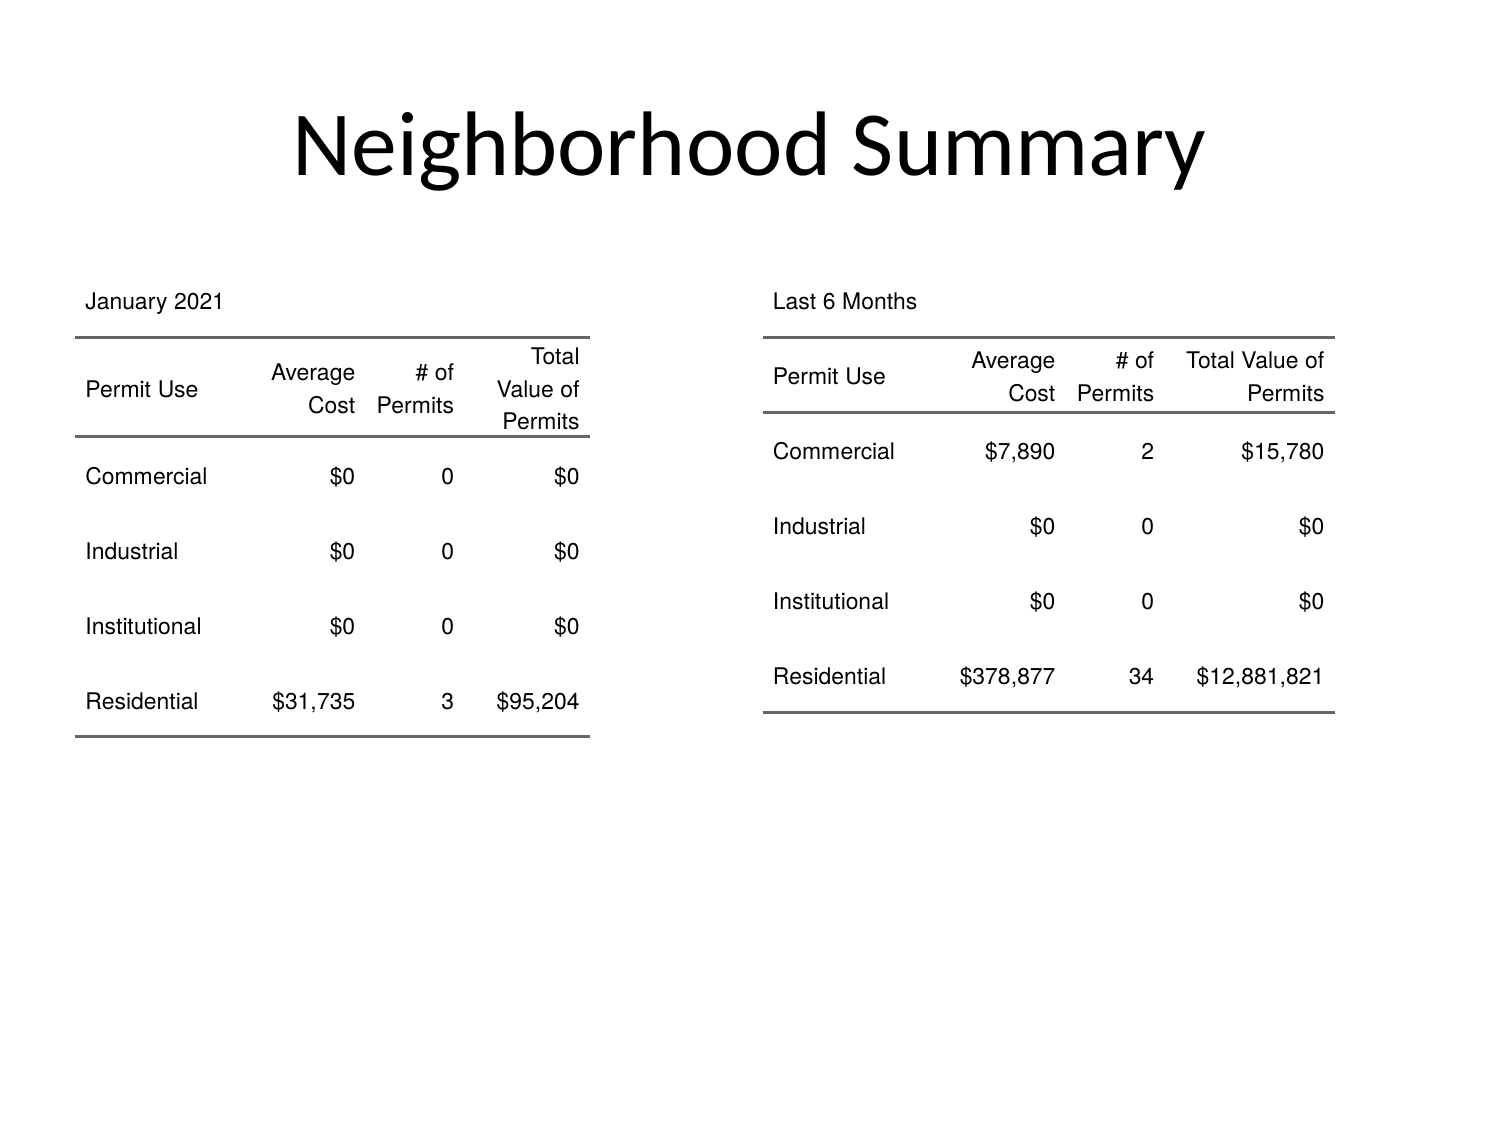

# Neighborhood Summary
| January 2021 | January 2021 | January 2021 | January 2021 |
| --- | --- | --- | --- |
| Permit Use | Average Cost | # of Permits | Total Value of Permits |
| Commercial | $0 | 0 | $0 |
| Industrial | $0 | 0 | $0 |
| Institutional | $0 | 0 | $0 |
| Residential | $31,735 | 3 | $95,204 |
| Last 6 Months | Last 6 Months | Last 6 Months | Last 6 Months |
| --- | --- | --- | --- |
| Permit Use | Average Cost | # of Permits | Total Value of Permits |
| Commercial | $7,890 | 2 | $15,780 |
| Industrial | $0 | 0 | $0 |
| Institutional | $0 | 0 | $0 |
| Residential | $378,877 | 34 | $12,881,821 |